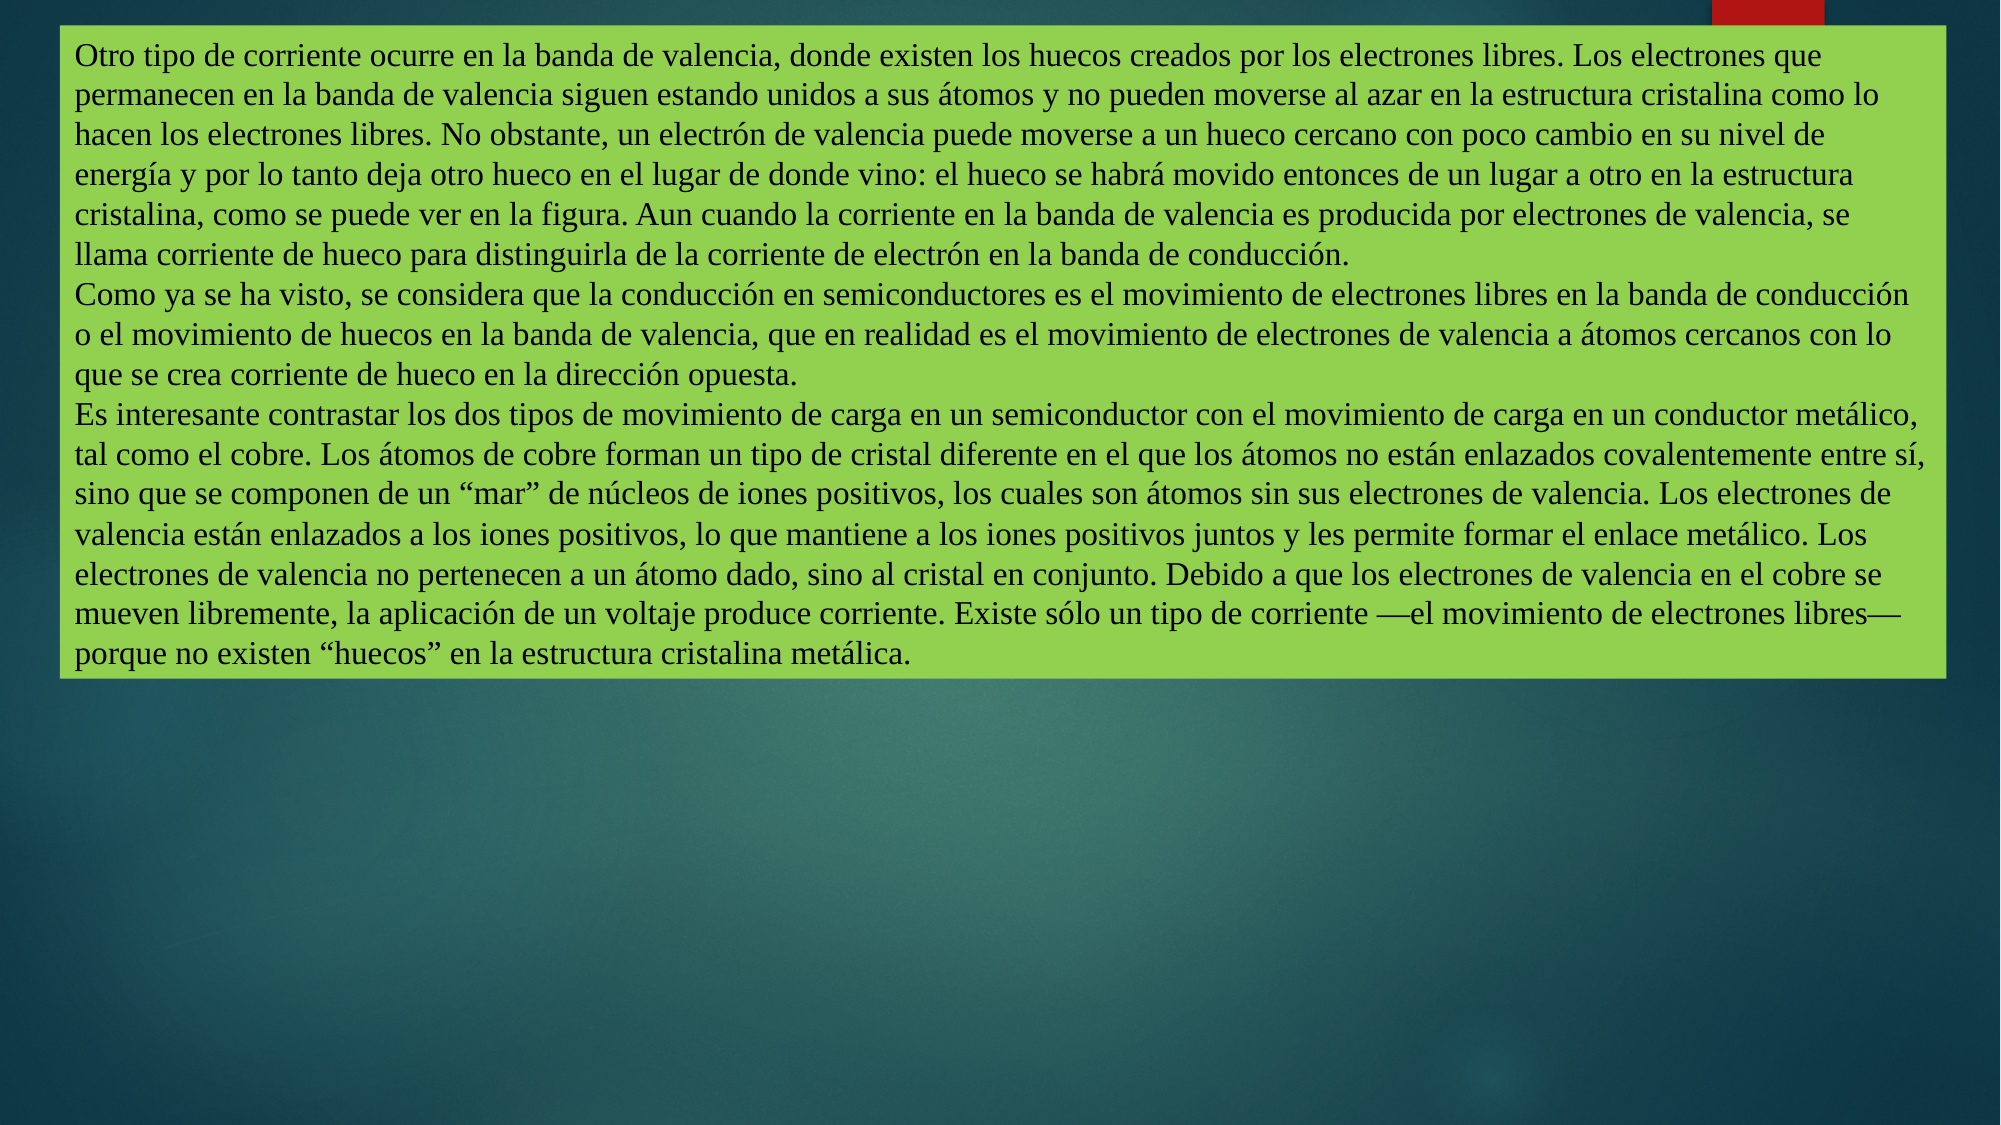

Otro tipo de corriente ocurre en la banda de valencia, donde existen los huecos creados por los electrones libres. Los electrones que permanecen en la banda de valencia siguen estando unidos a sus átomos y no pueden moverse al azar en la estructura cristalina como lo hacen los electrones libres. No obstante, un electrón de valencia puede moverse a un hueco cercano con poco cambio en su nivel de energía y por lo tanto deja otro hueco en el lugar de donde vino: el hueco se habrá movido entonces de un lugar a otro en la estructura cristalina, como se puede ver en la figura. Aun cuando la corriente en la banda de valencia es producida por electrones de valencia, se llama corriente de hueco para distinguirla de la corriente de electrón en la banda de conducción.
Como ya se ha visto, se considera que la conducción en semiconductores es el movimiento de electrones libres en la banda de conducción o el movimiento de huecos en la banda de valencia, que en realidad es el movimiento de electrones de valencia a átomos cercanos con lo que se crea corriente de hueco en la dirección opuesta.
Es interesante contrastar los dos tipos de movimiento de carga en un semiconductor con el movimiento de carga en un conductor metálico, tal como el cobre. Los átomos de cobre forman un tipo de cristal diferente en el que los átomos no están enlazados covalentemente entre sí, sino que se componen de un “mar” de núcleos de iones positivos, los cuales son átomos sin sus electrones de valencia. Los electrones de valencia están enlazados a los iones positivos, lo que mantiene a los iones positivos juntos y les permite formar el enlace metálico. Los electrones de valencia no pertenecen a un átomo dado, sino al cristal en conjunto. Debido a que los electrones de valencia en el cobre se mueven libremente, la aplicación de un voltaje produce corriente. Existe sólo un tipo de corriente —el movimiento de electrones libres— porque no existen “huecos” en la estructura cristalina metálica.